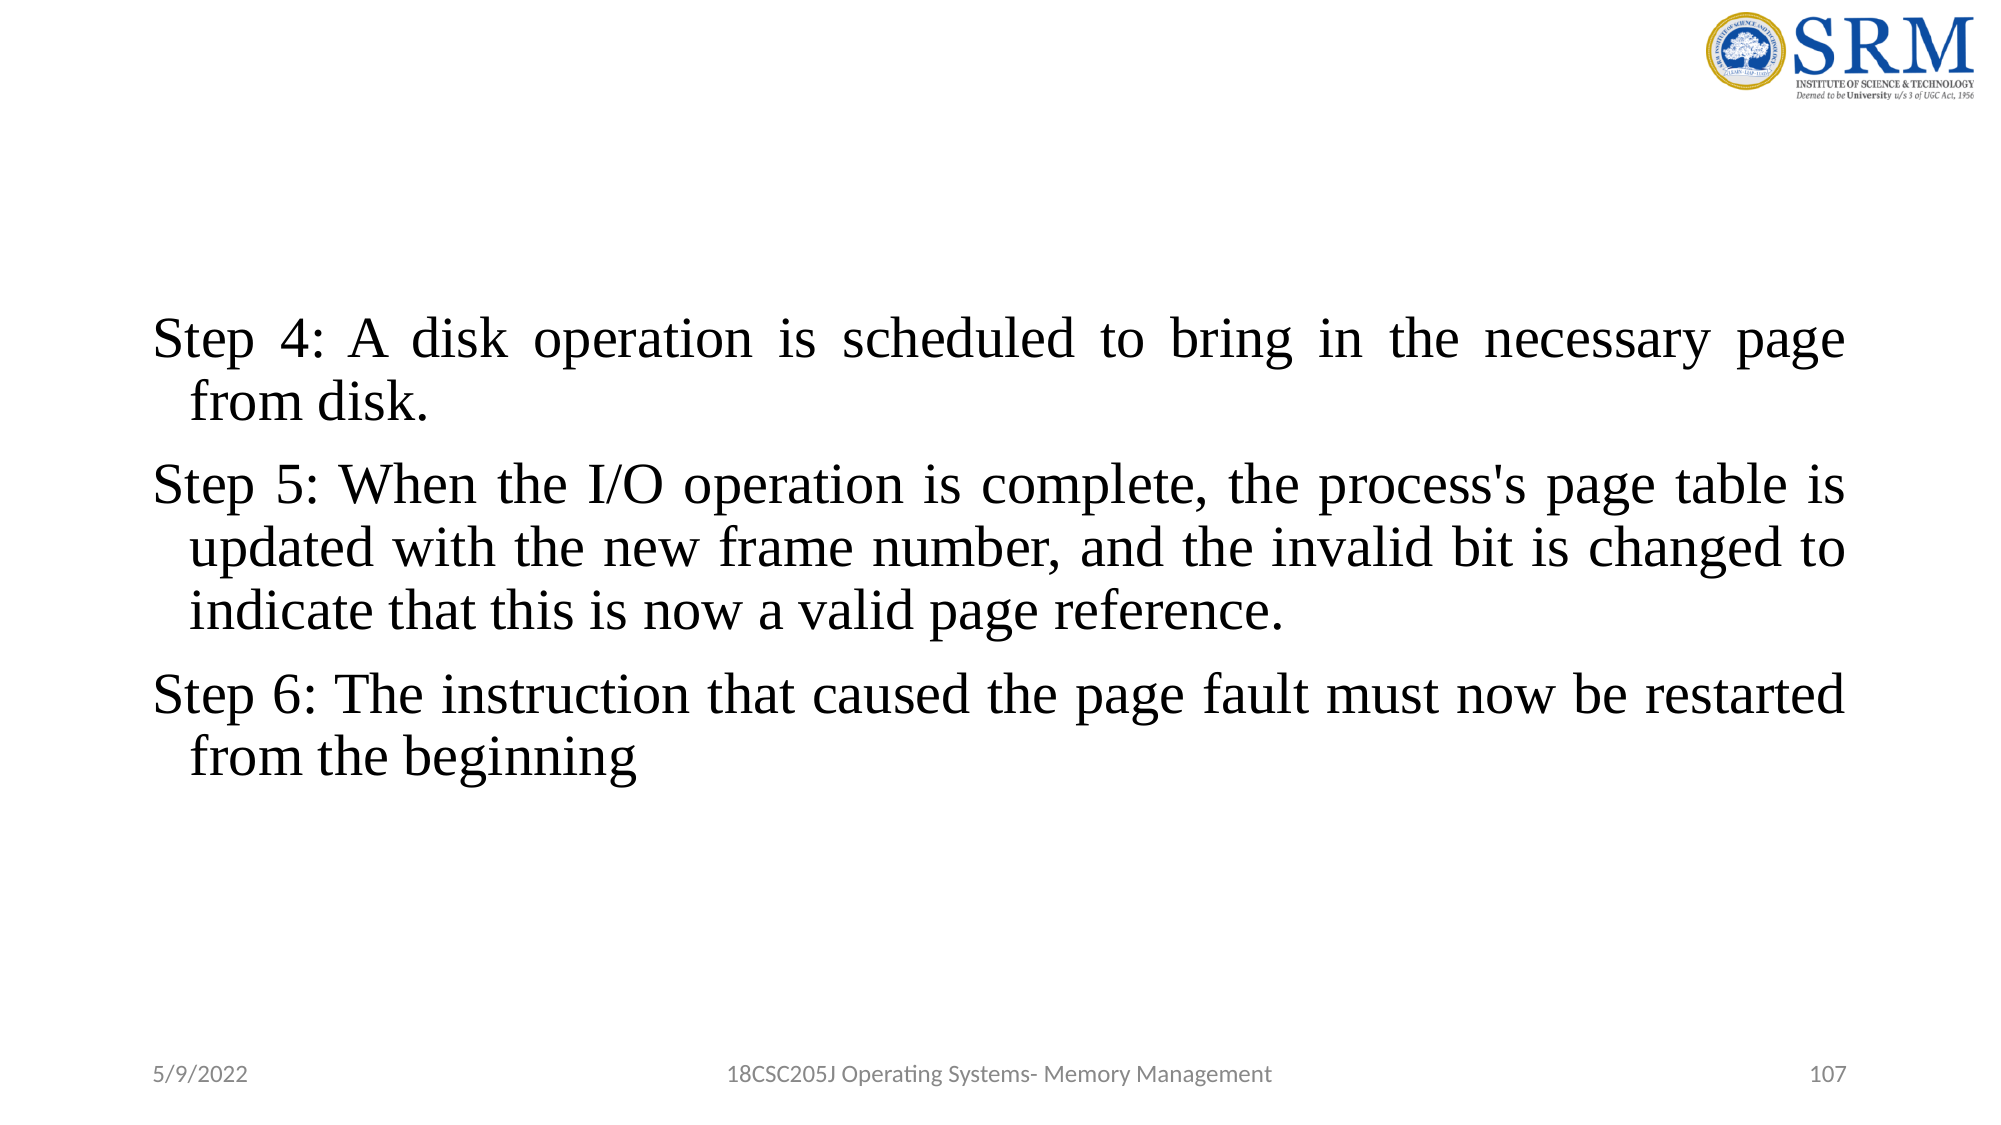

#
Step 4: A disk operation is scheduled to bring in the necessary page from disk.
Step 5: When the I/O operation is complete, the process's page table is updated with the new frame number, and the invalid bit is changed to indicate that this is now a valid page reference.
Step 6: The instruction that caused the page fault must now be restarted from the beginning

5/9/2022
18CSC205J Operating Systems- Memory Management
107